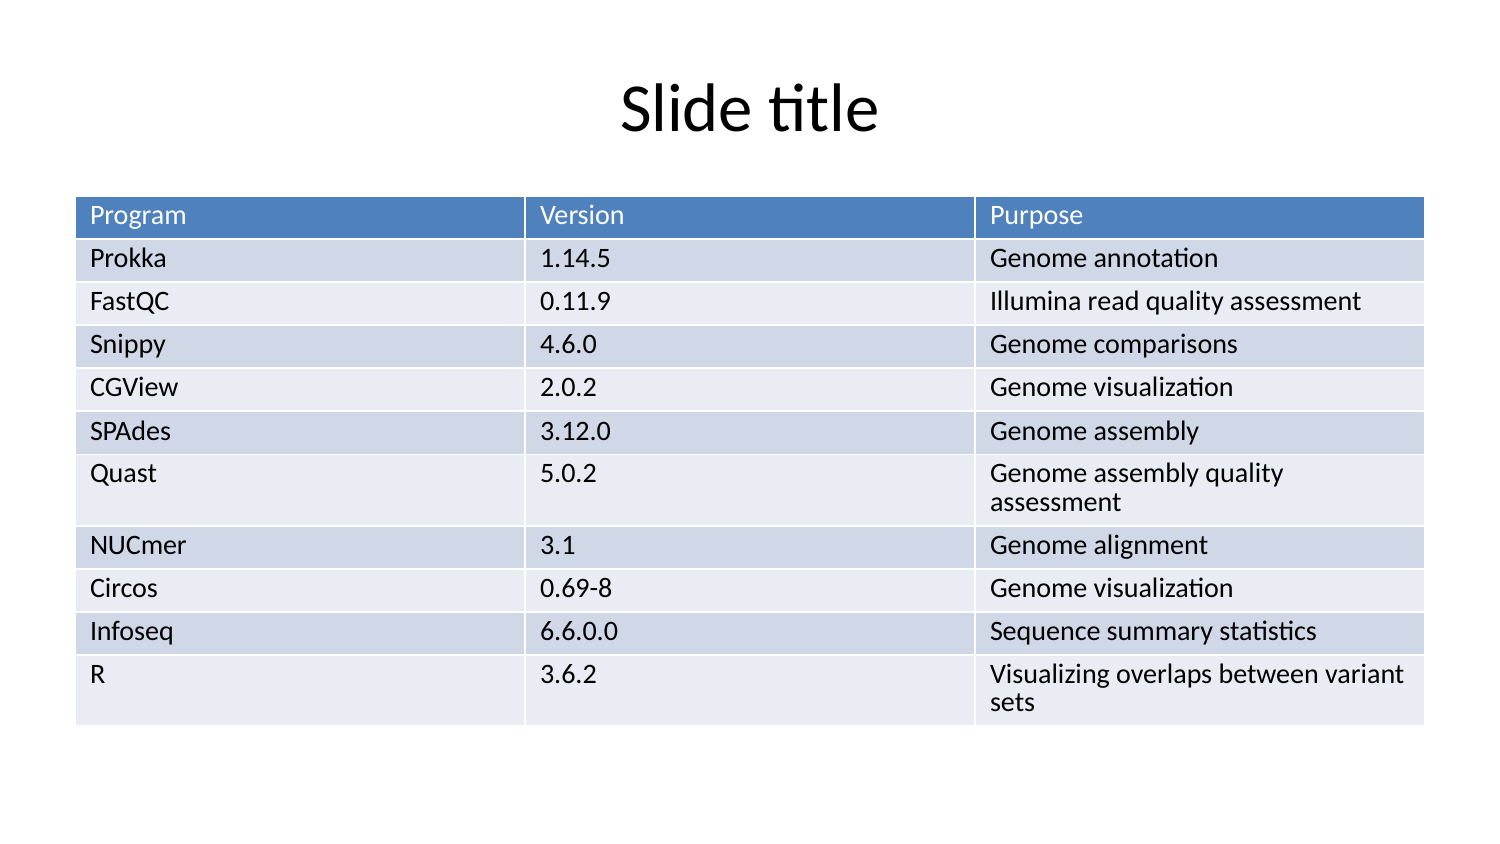

# Slide title
| Program | Version | Purpose |
| --- | --- | --- |
| Prokka | 1.14.5 | Genome annotation |
| FastQC | 0.11.9 | Illumina read quality assessment |
| Snippy | 4.6.0 | Genome comparisons |
| CGView | 2.0.2 | Genome visualization |
| SPAdes | 3.12.0 | Genome assembly |
| Quast | 5.0.2 | Genome assembly quality assessment |
| NUCmer | 3.1 | Genome alignment |
| Circos | 0.69-8 | Genome visualization |
| Infoseq | 6.6.0.0 | Sequence summary statistics |
| R | 3.6.2 | Visualizing overlaps between variant sets |